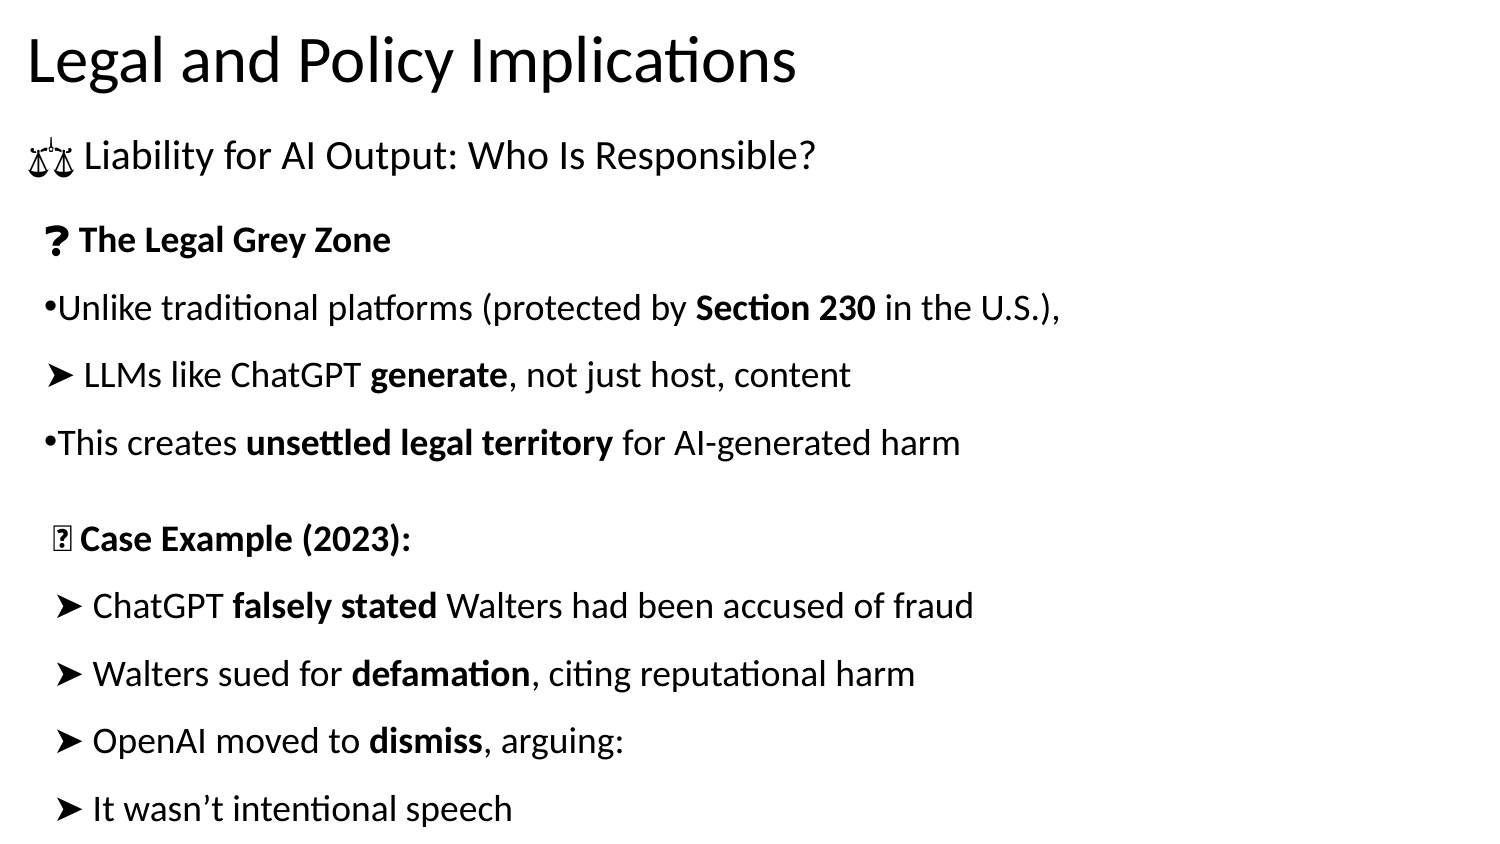

Legal and Policy Implications

⚖️ Liability for AI Output: Who Is Responsible?
❓ The Legal Grey Zone
Unlike traditional platforms (protected by Section 230 in the U.S.),
➤ LLMs like ChatGPT generate, not just host, content
This creates unsettled legal territory for AI-generated harm
🧾 Case Example (2023):
➤ ChatGPT falsely stated Walters had been accused of fraud
➤ Walters sued for defamation, citing reputational harm
➤ OpenAI moved to dismiss, arguing:
➤ It wasn’t intentional speech